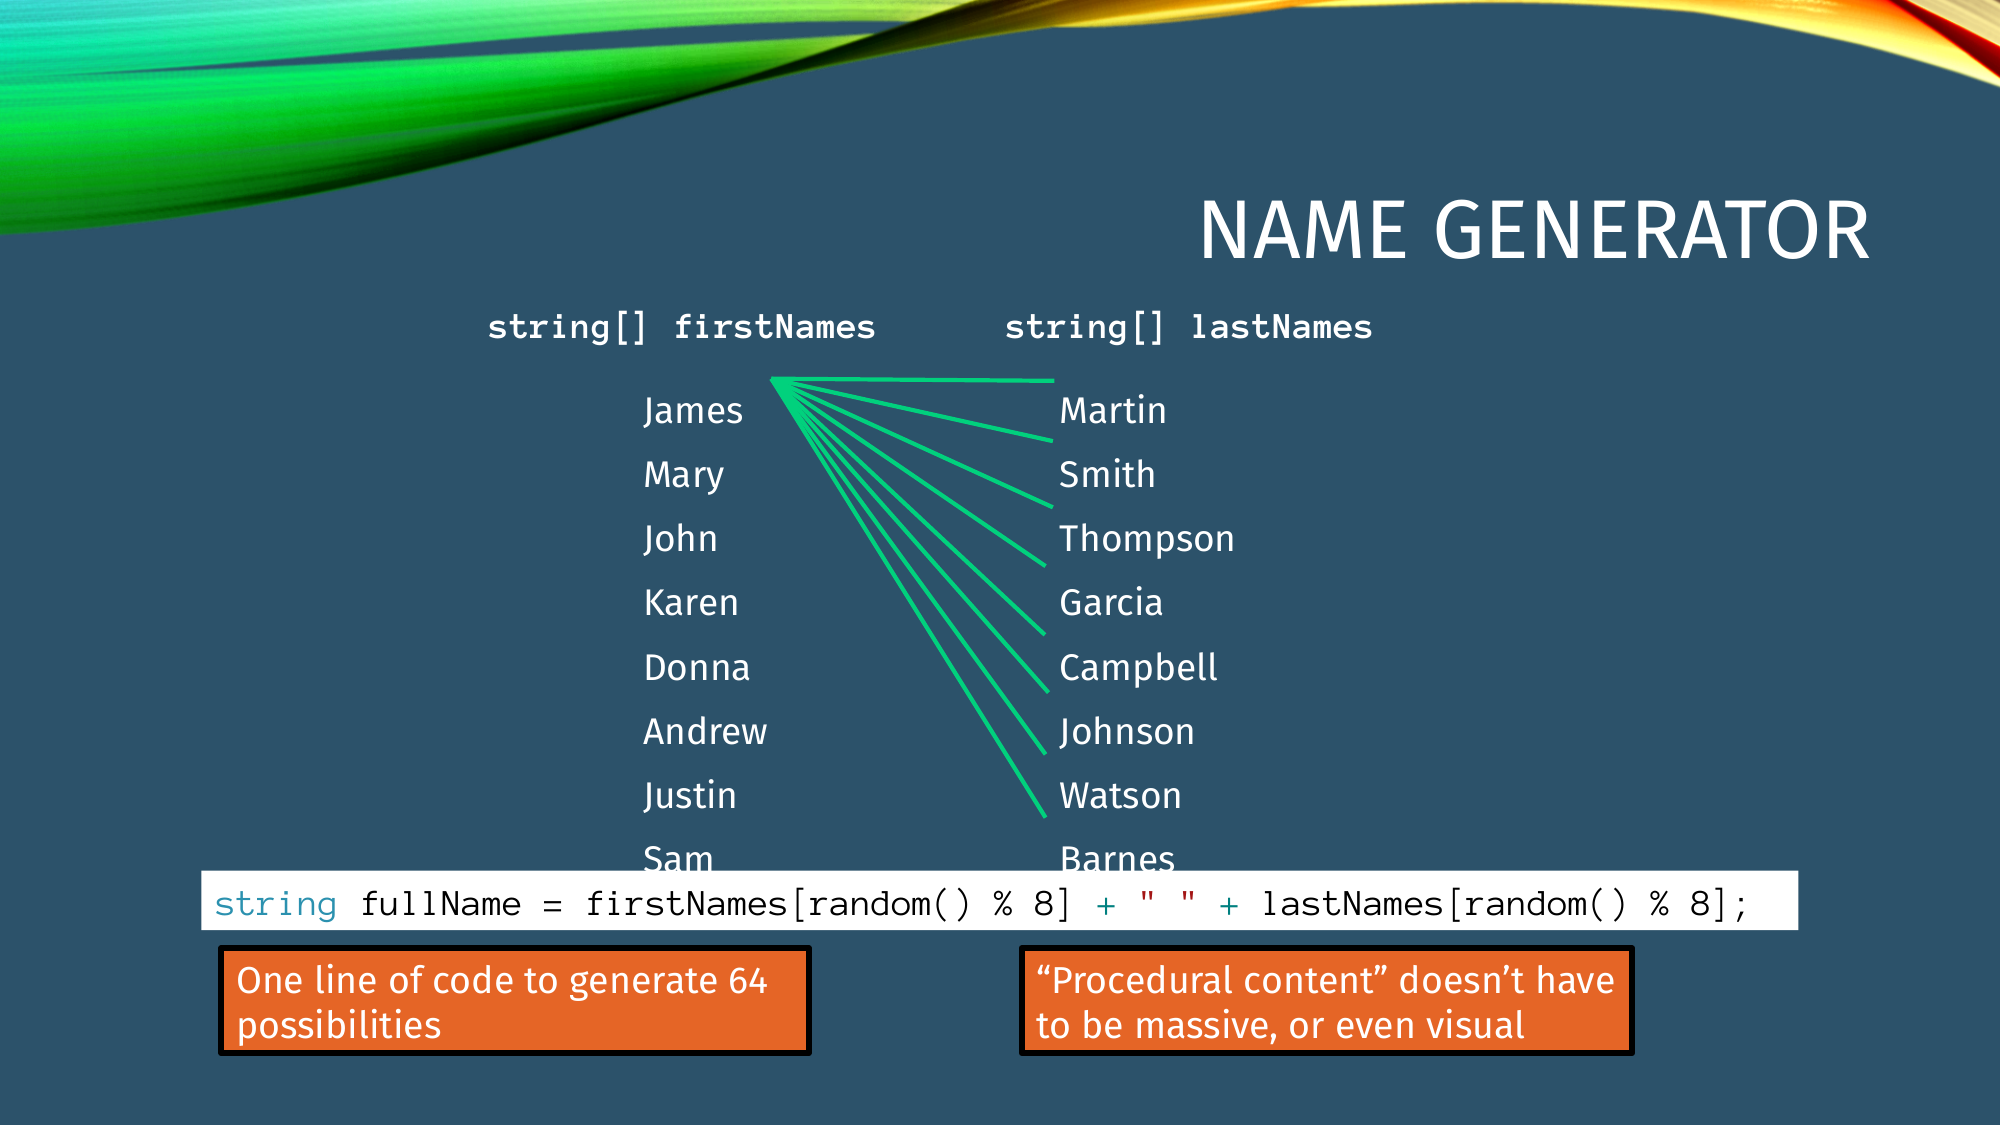

# Name Generator
string[] firstNames
string[] lastNames
James
Mary
John
Karen
Donna
Andrew
Justin
Sam

Martin
Smith
Thompson
Garcia
Campbell
Johnson
Watson
Barnes

string fullName = firstNames[random() % 8] + " " + lastNames[random() % 8];
One line of code to generate 64 possibilities
“Procedural content” doesn’t have to be massive, or even visual